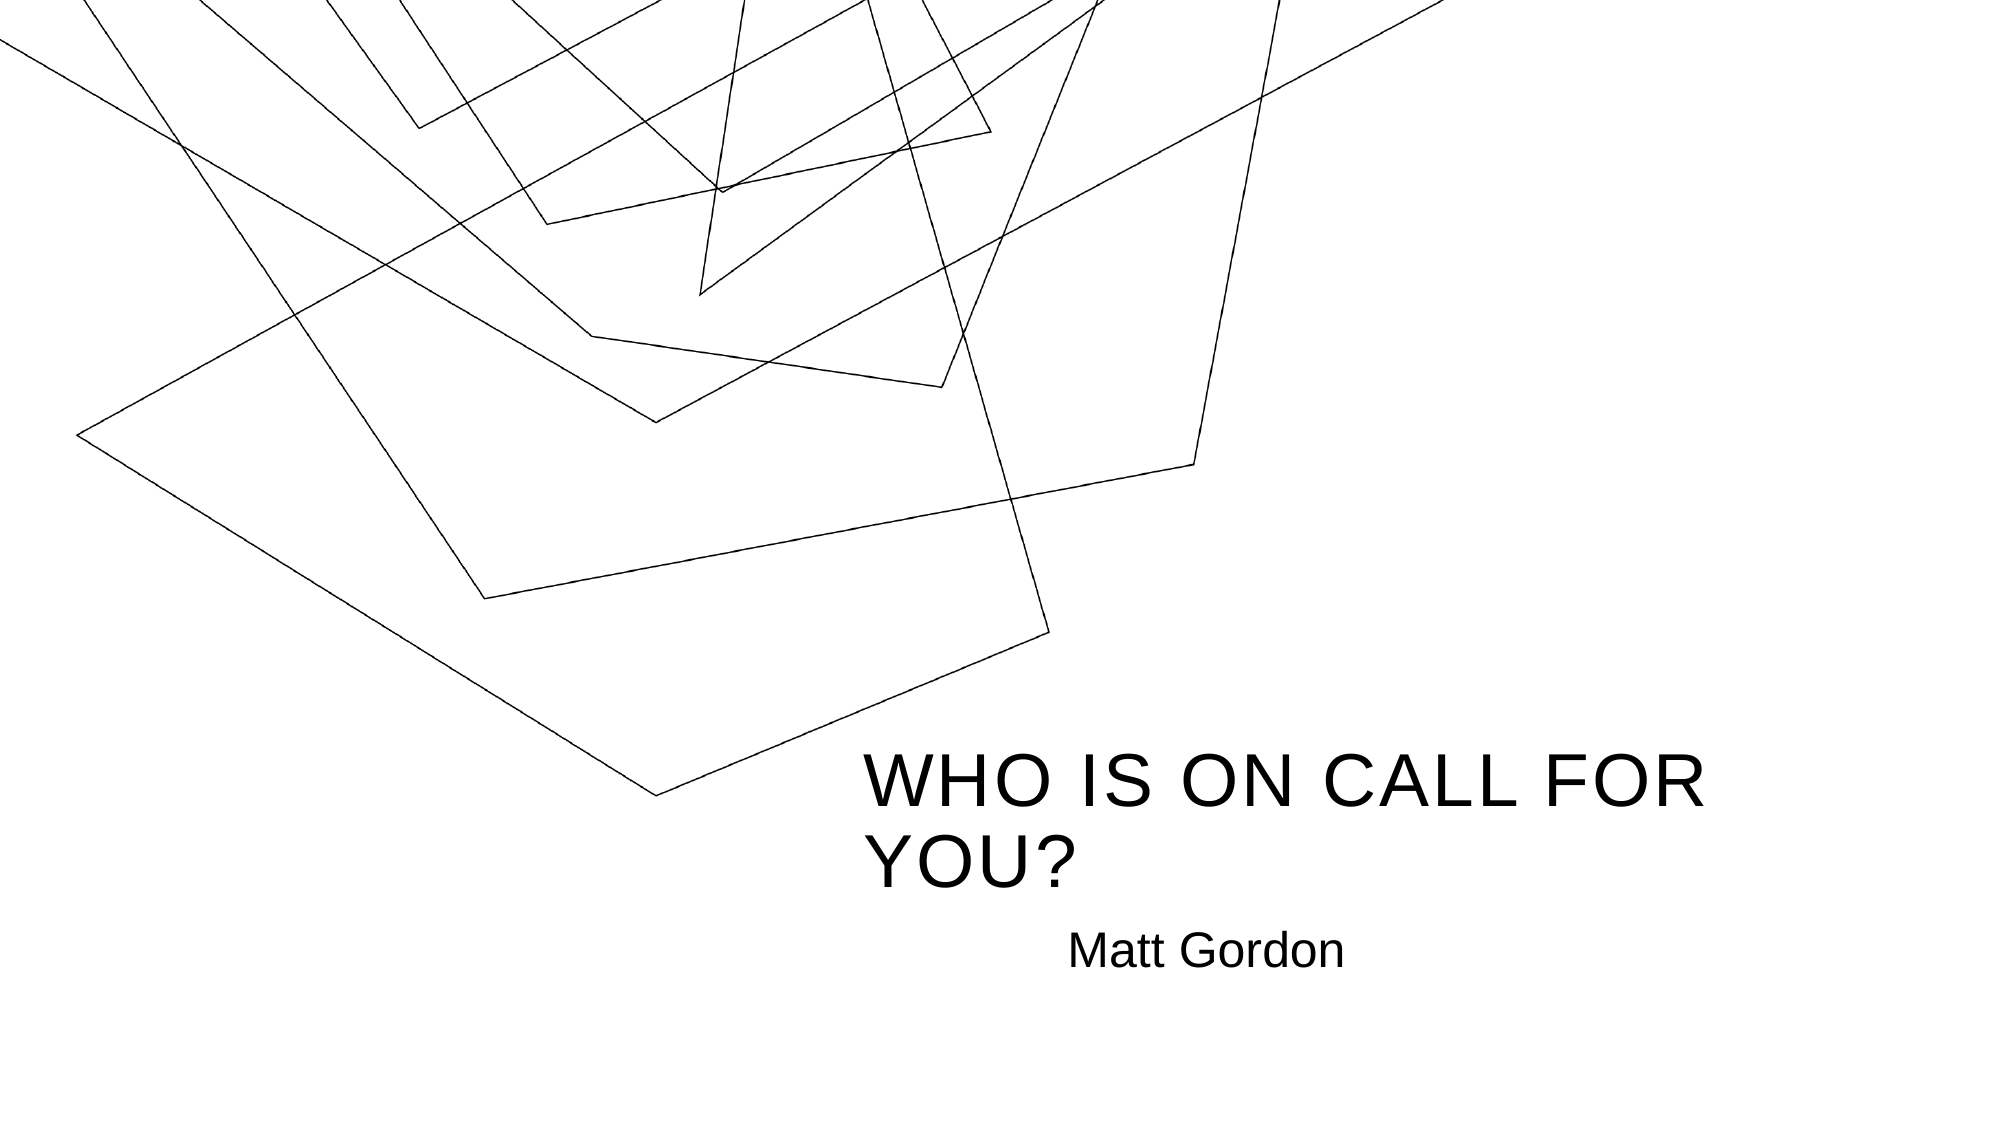

# Who is on call for you?
Matt Gordon